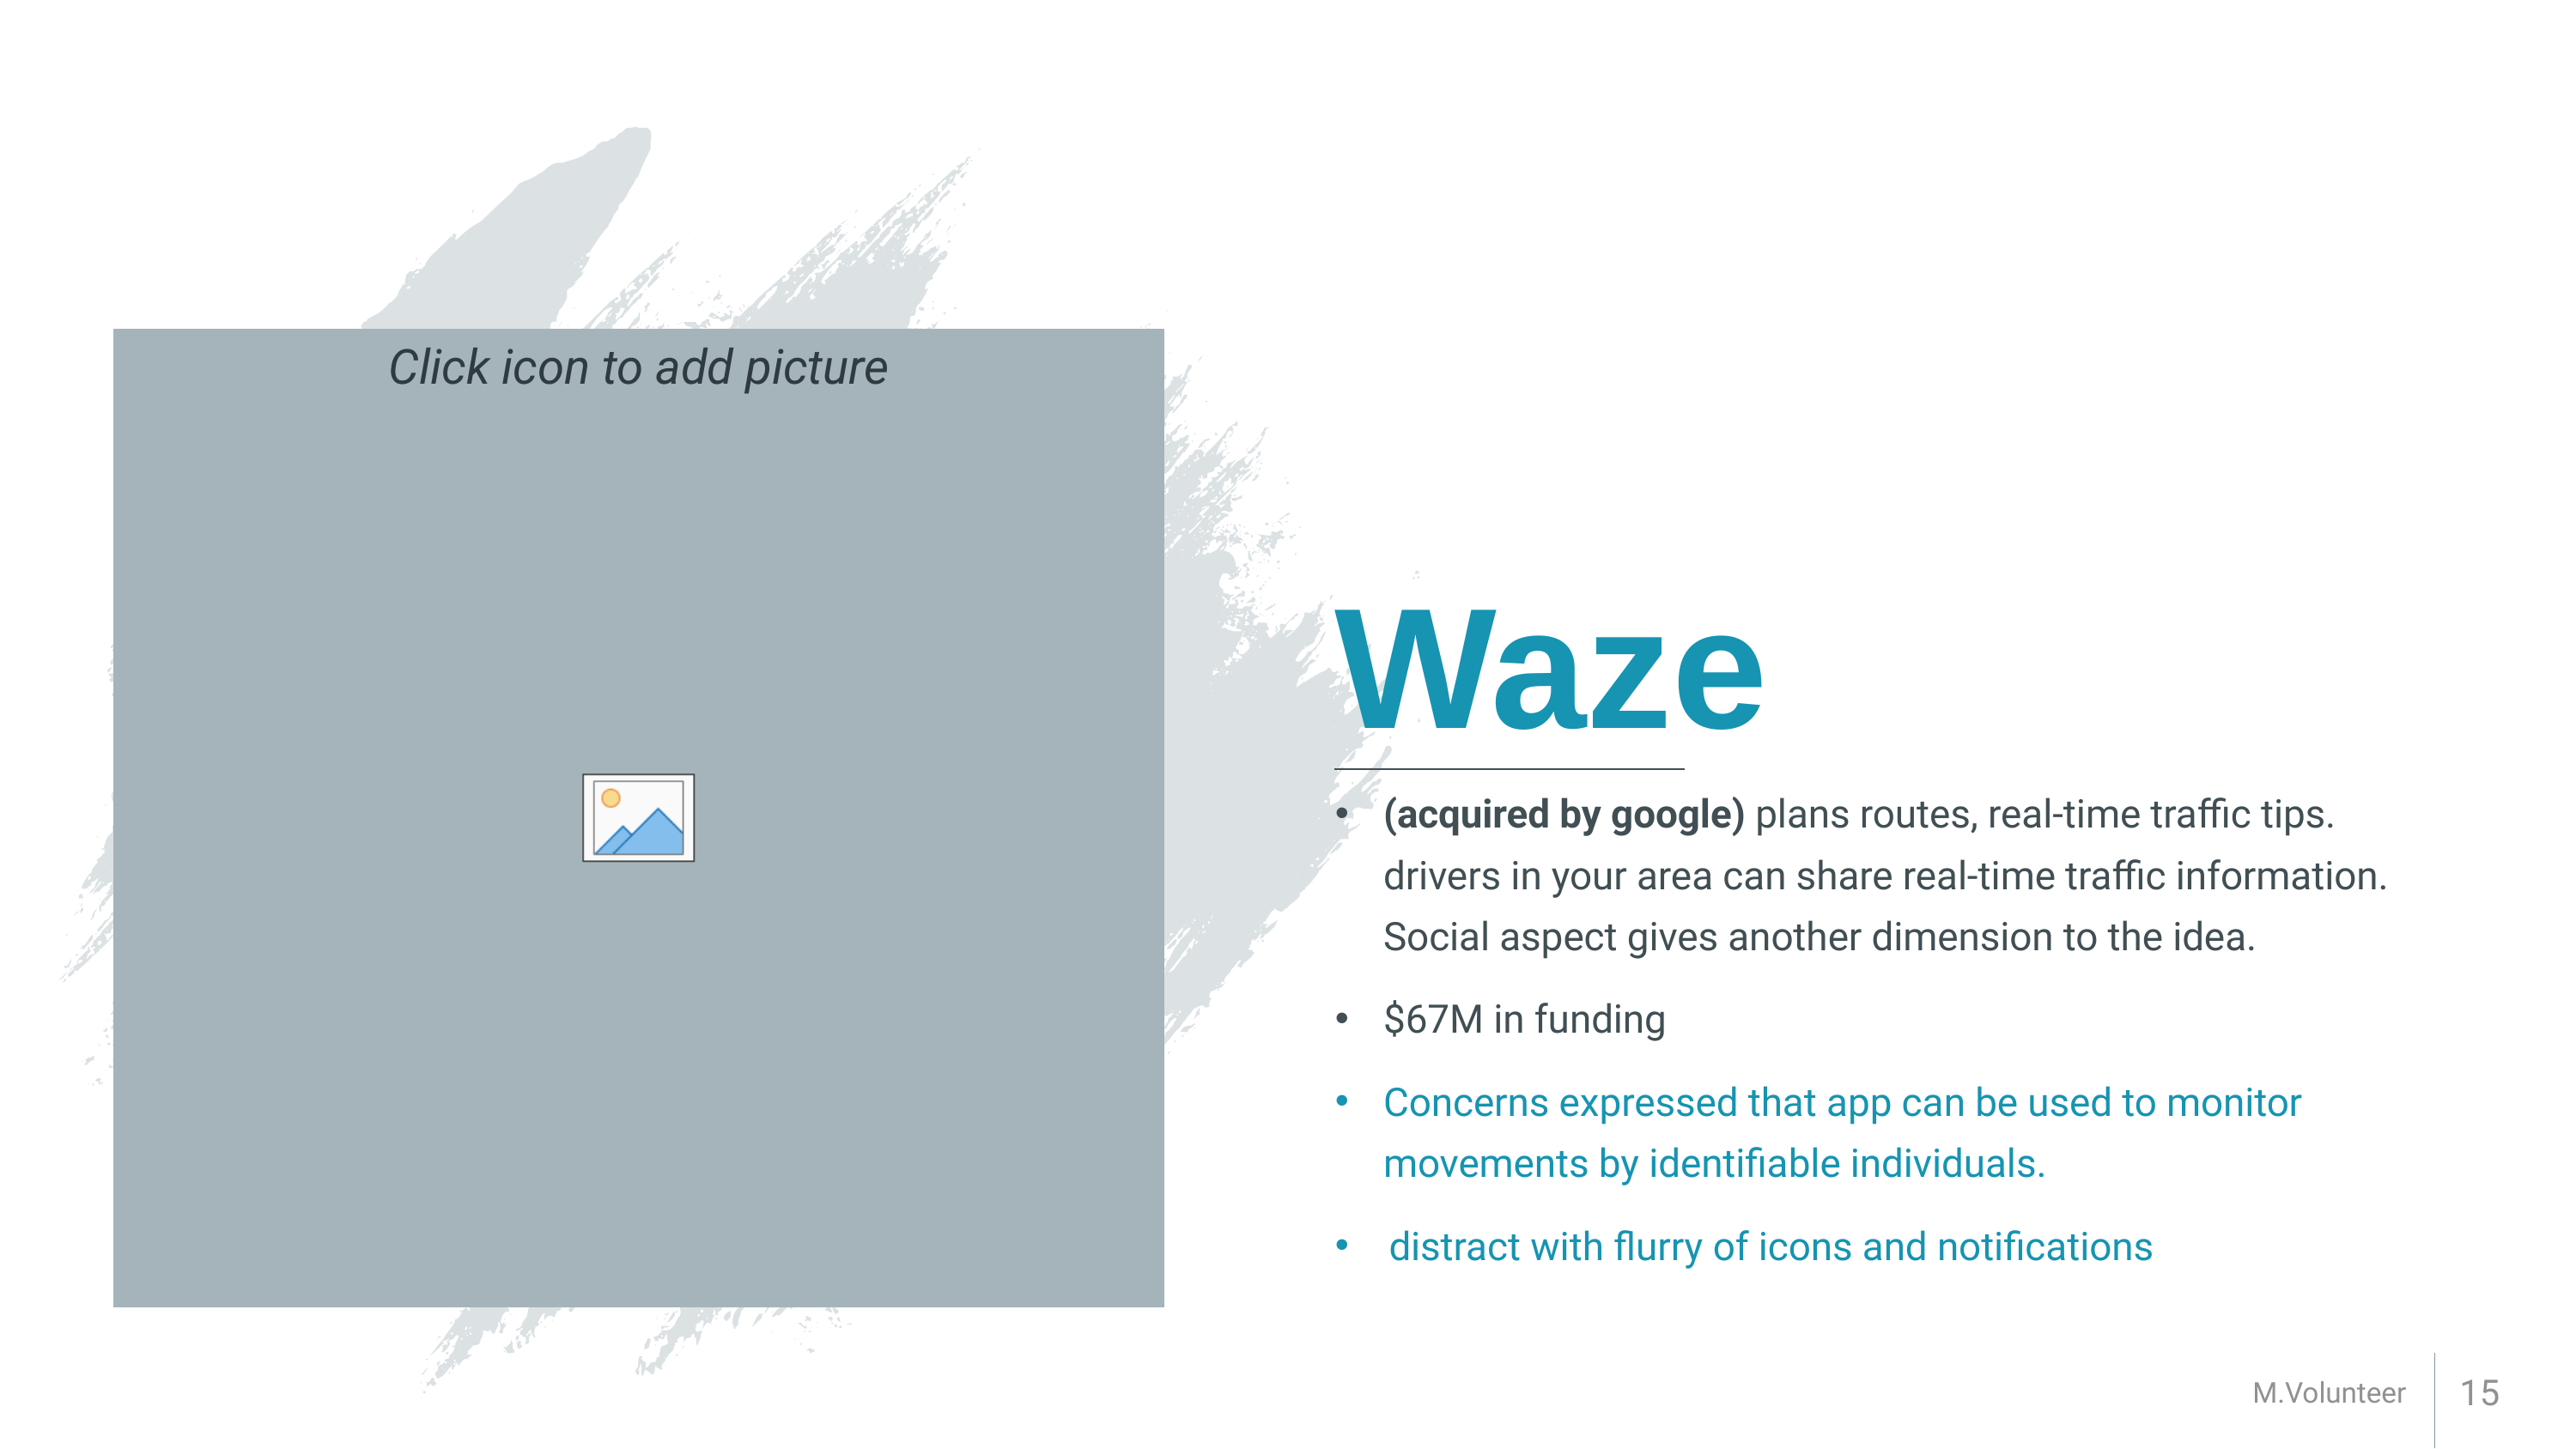

# Waze
(acquired by google) plans routes, real-time traffic tips. drivers in your area can share real-time traffic information. Social aspect gives another dimension to the idea.
$67M in funding
Concerns expressed that app can be used to monitor movements by identifiable individuals.
 distract with flurry of icons and notifications
15
M.Volunteer